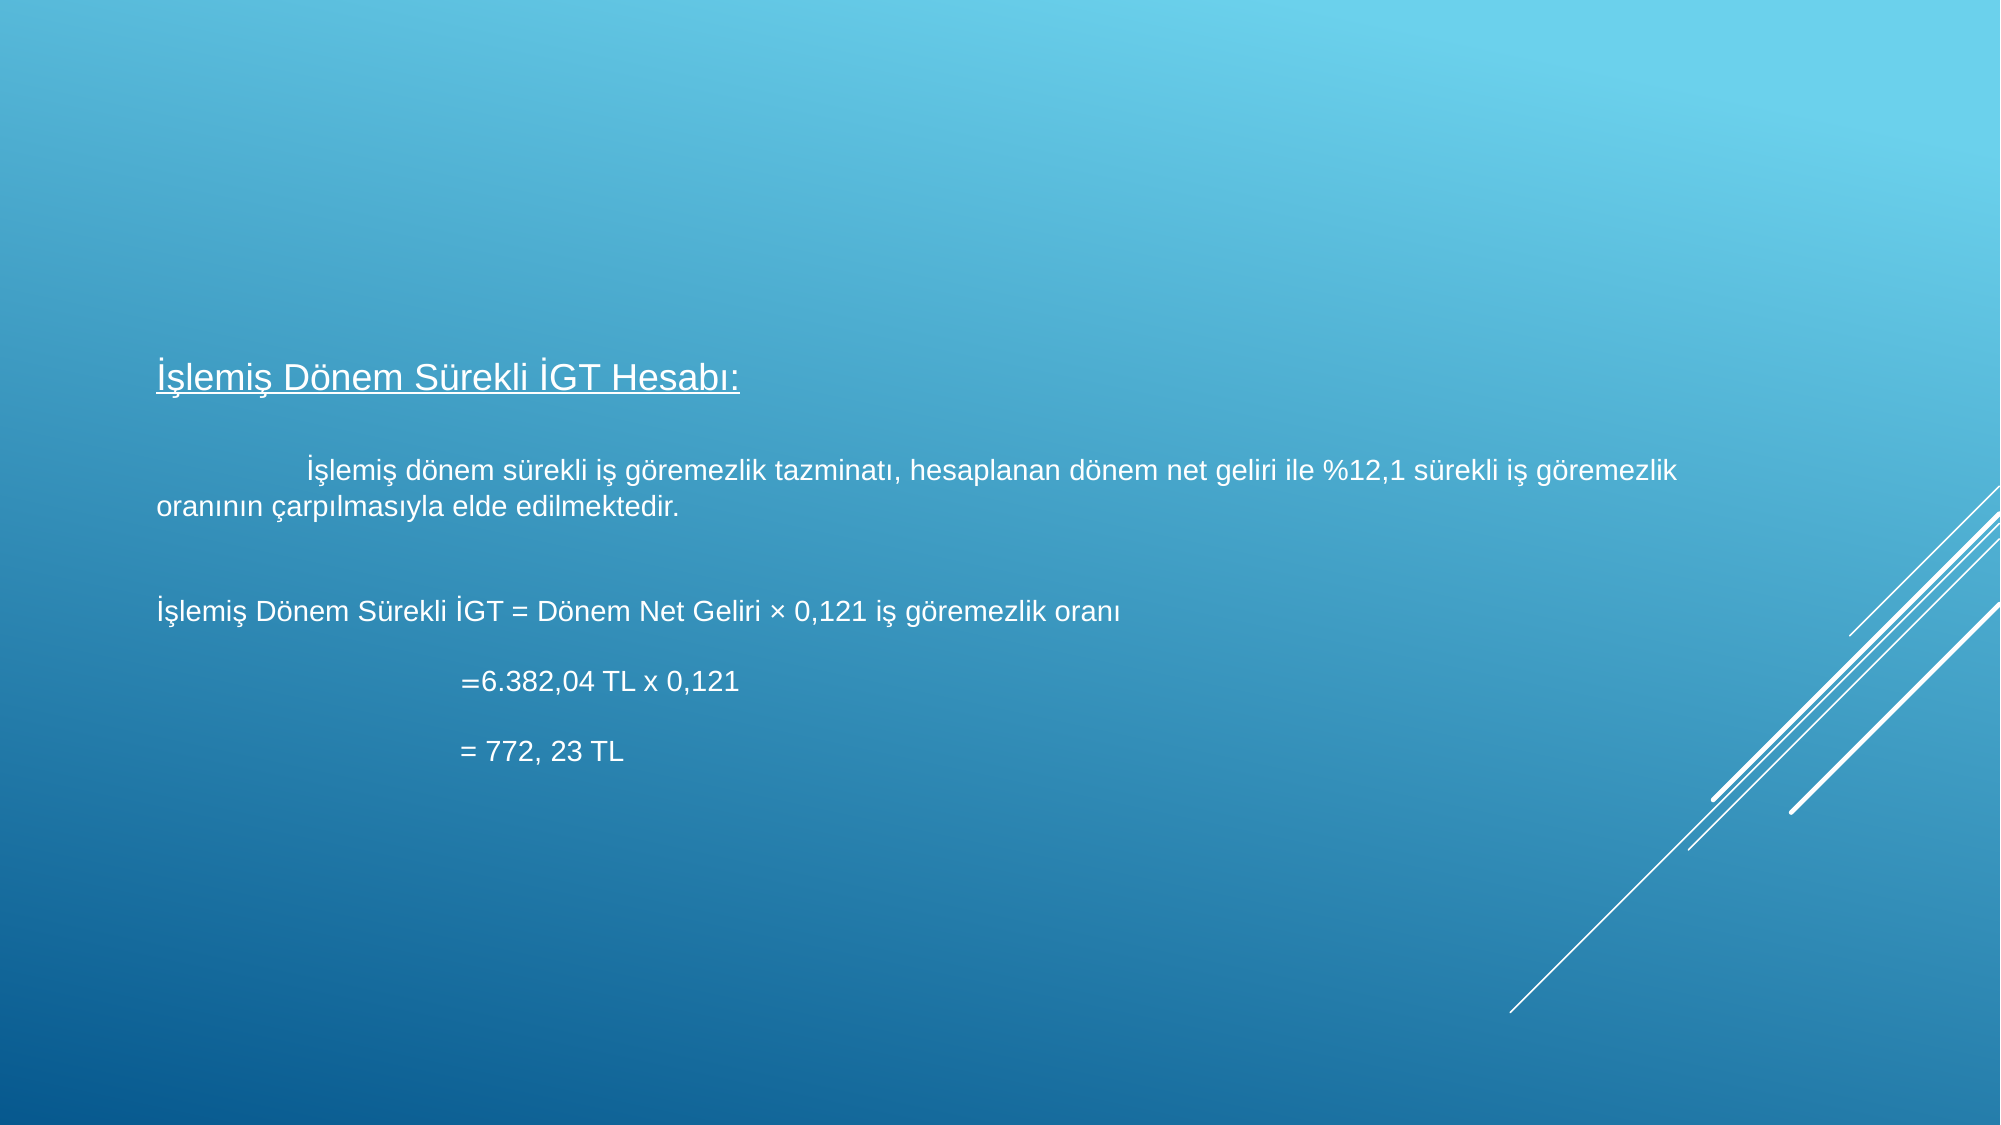

İşlemiş Dönem Sürekli İGT Hesabı:
	İşlemiş dönem sürekli iş göremezlik tazminatı, hesaplanan dönem net geliri ile %12,1 sürekli iş göremezlik oranının çarpılmasıyla elde edilmektedir.

İşlemiş Dönem Sürekli İGT = Dönem Net Geliri × 0,121 iş göremezlik oranı
                                      =6.382,04 TL x 0,121
                                      = 772, 23 TL